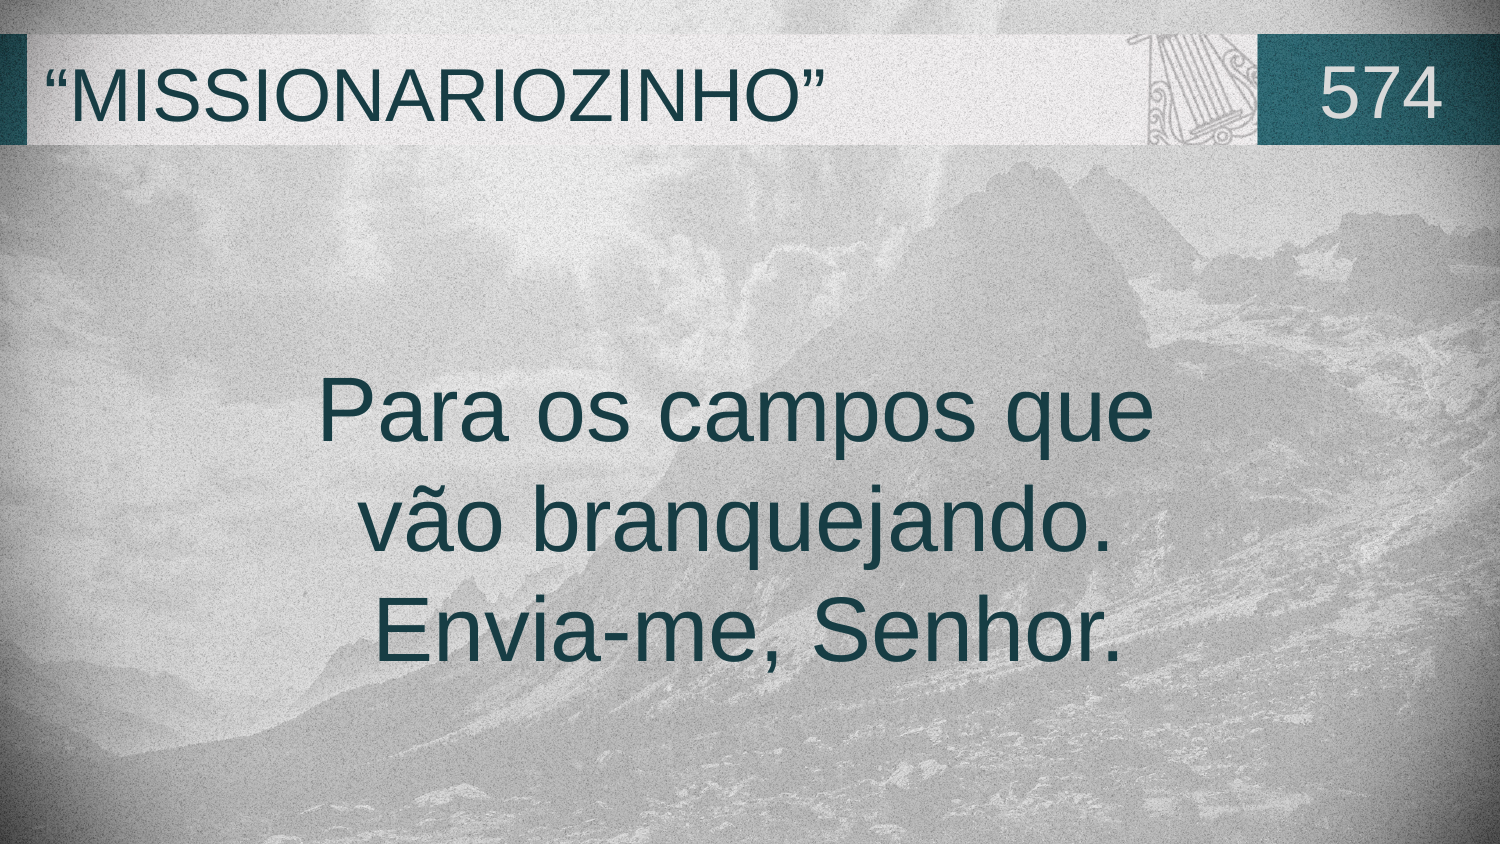

# “MISSIONARIOZINHO”
574
Para os campos que
vão branquejando.
Envia-me, Senhor.